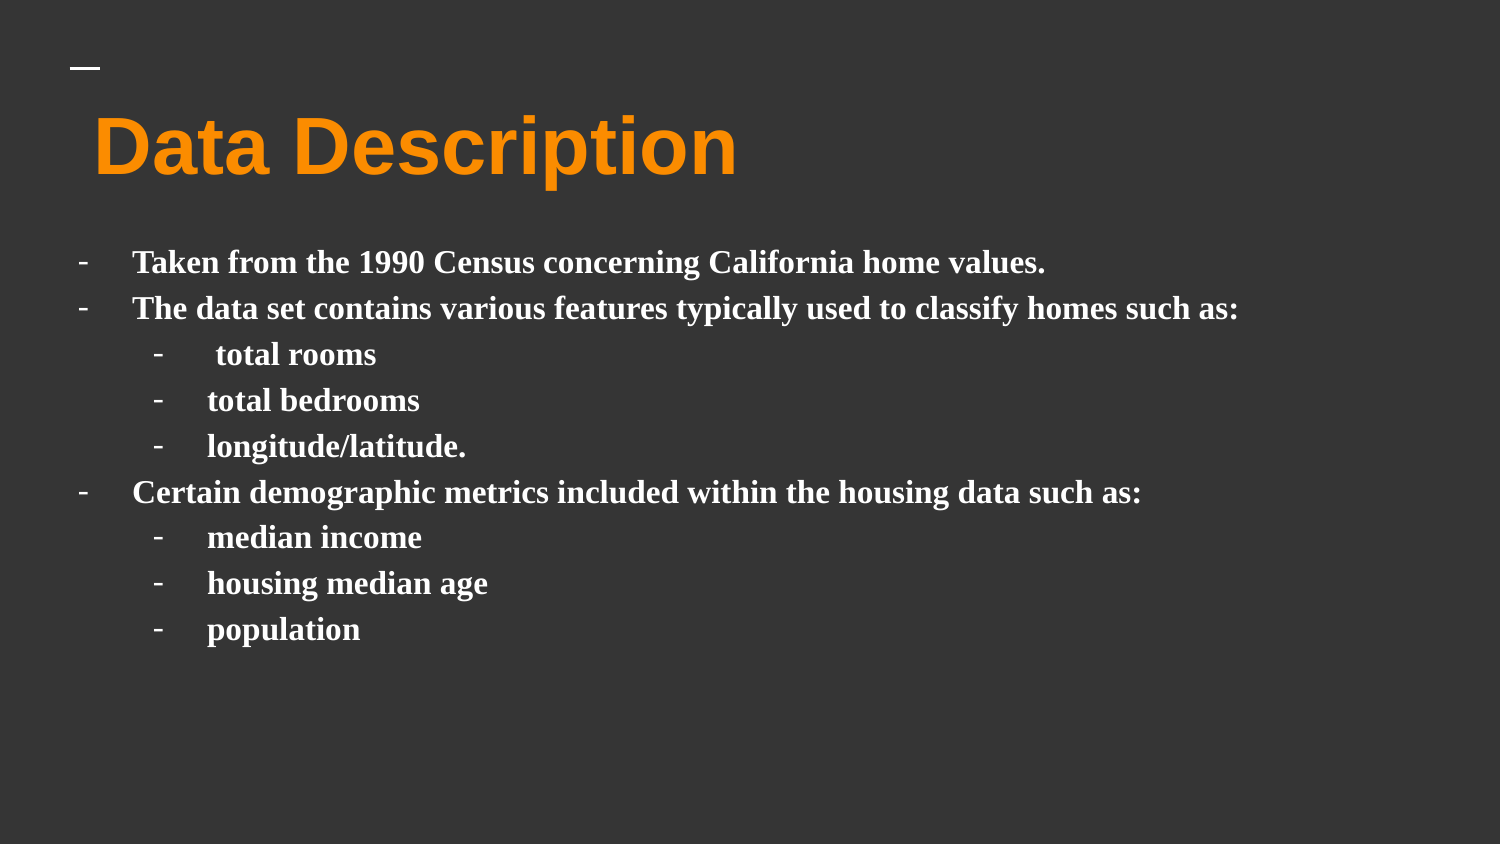

Data Description
# Taken from the 1990 Census concerning California home values.
The data set contains various features typically used to classify homes such as:
 total rooms
total bedrooms
longitude/latitude.
Certain demographic metrics included within the housing data such as:
median income
housing median age
population